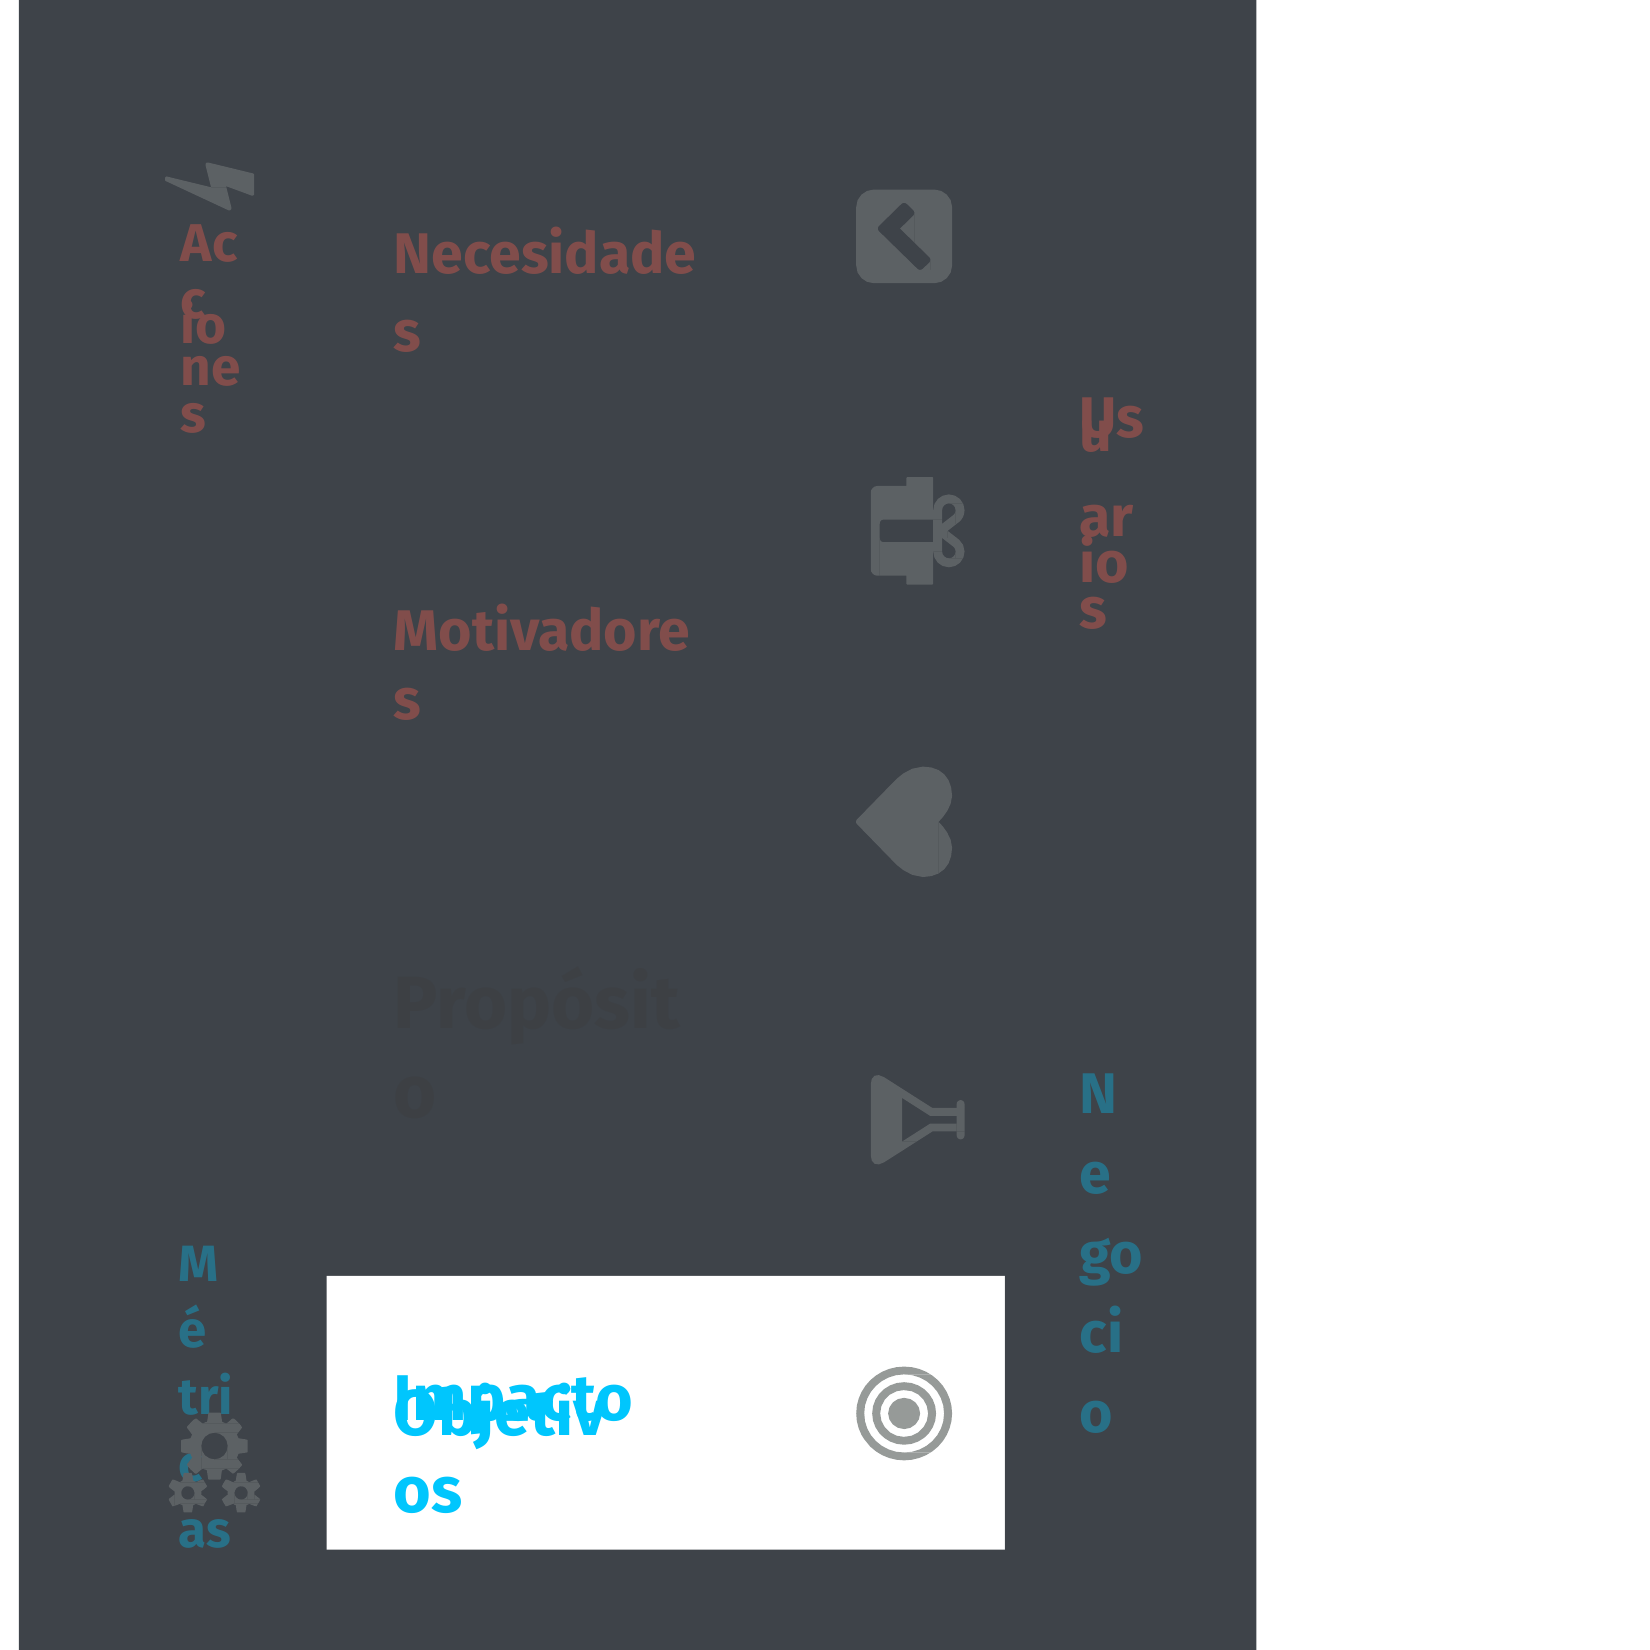

Necesidades

Motivadores

Propósito

Impacto
Ac
c  io
nes

Mé tric as
Usu
ar ios

Ne gocio

# Objetivos